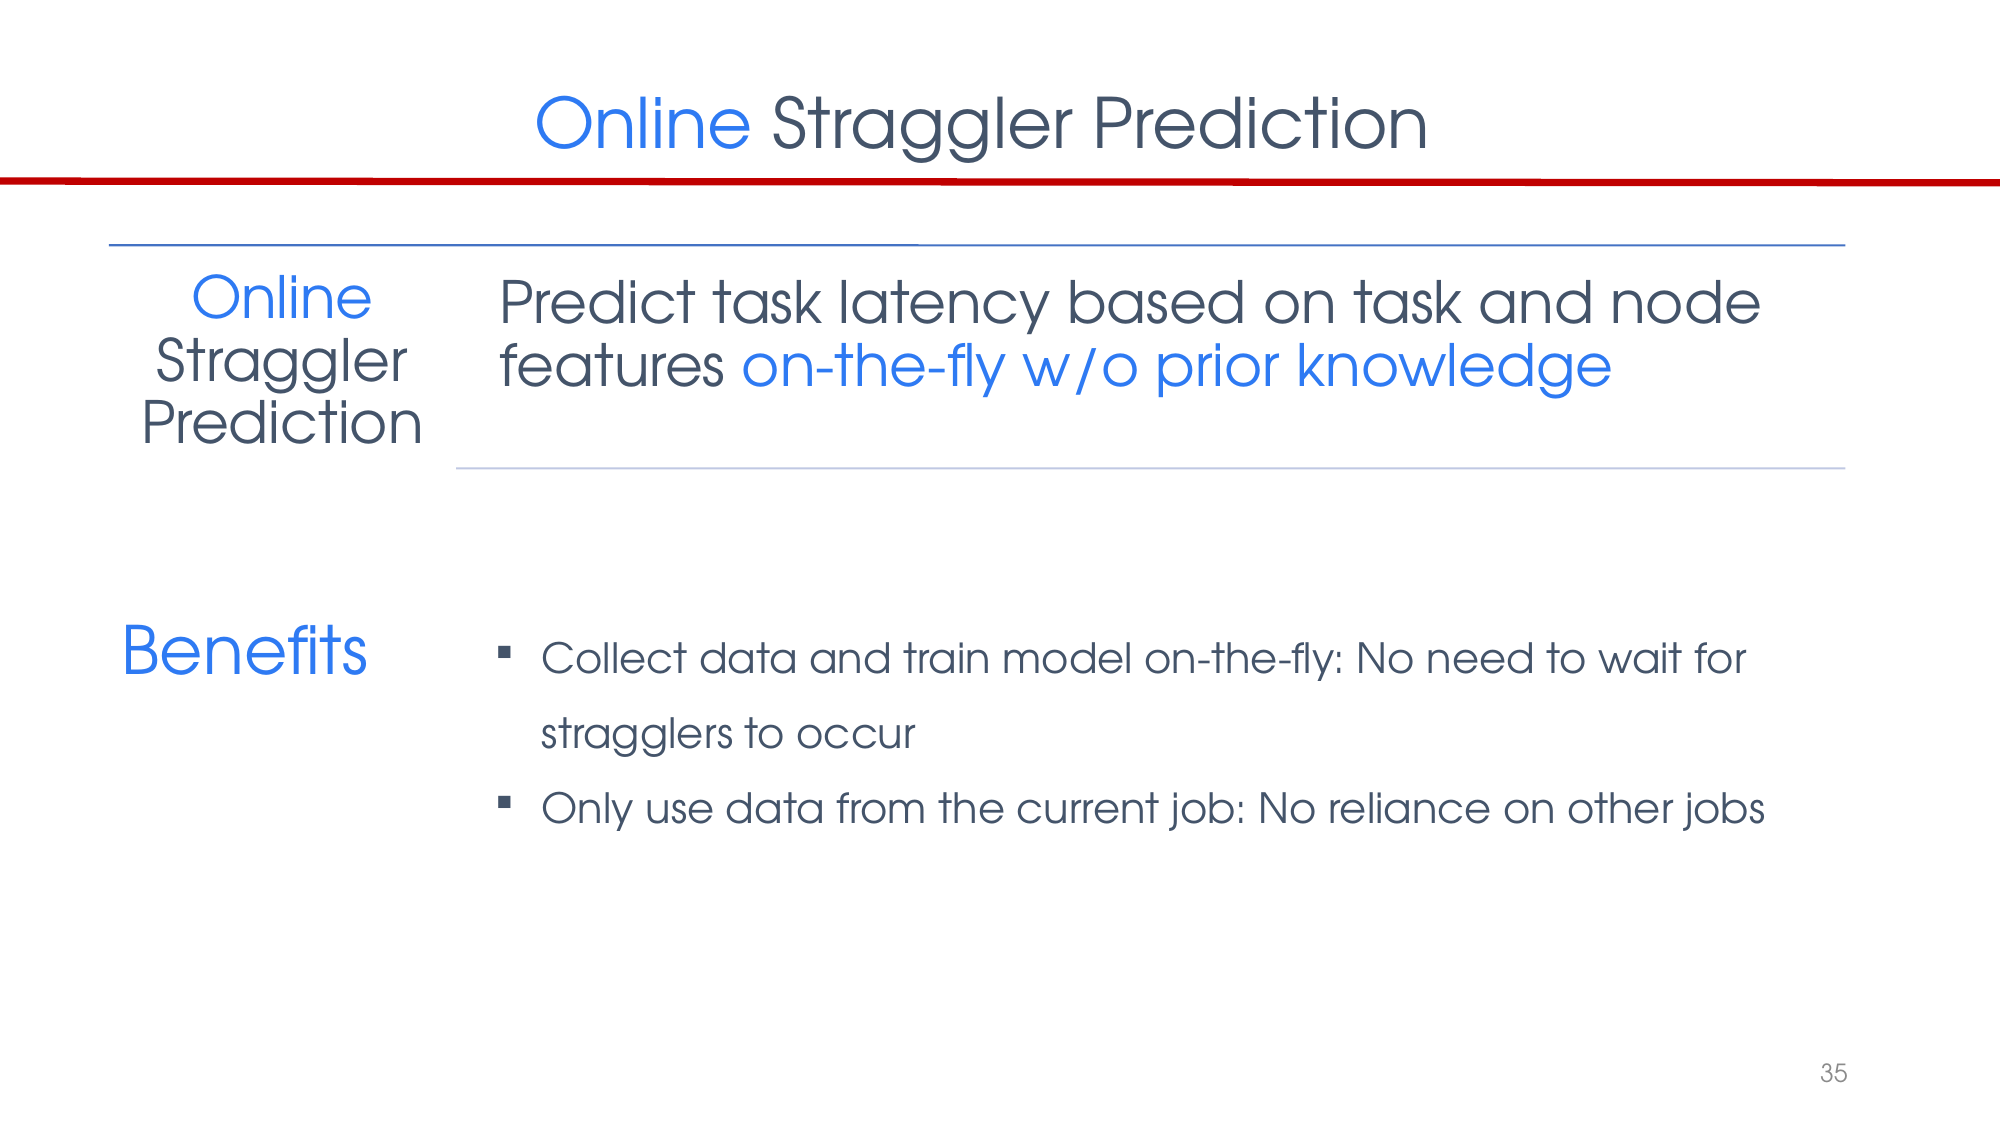

Online Straggler Prediction
Online Straggler Prediction
Predict task latency based on task and node features on-the-fly w/o prior knowledge
Benefits
Collect data and train model on-the-fly: No need to wait for stragglers to occur
Only use data from the current job: No reliance on other jobs
35